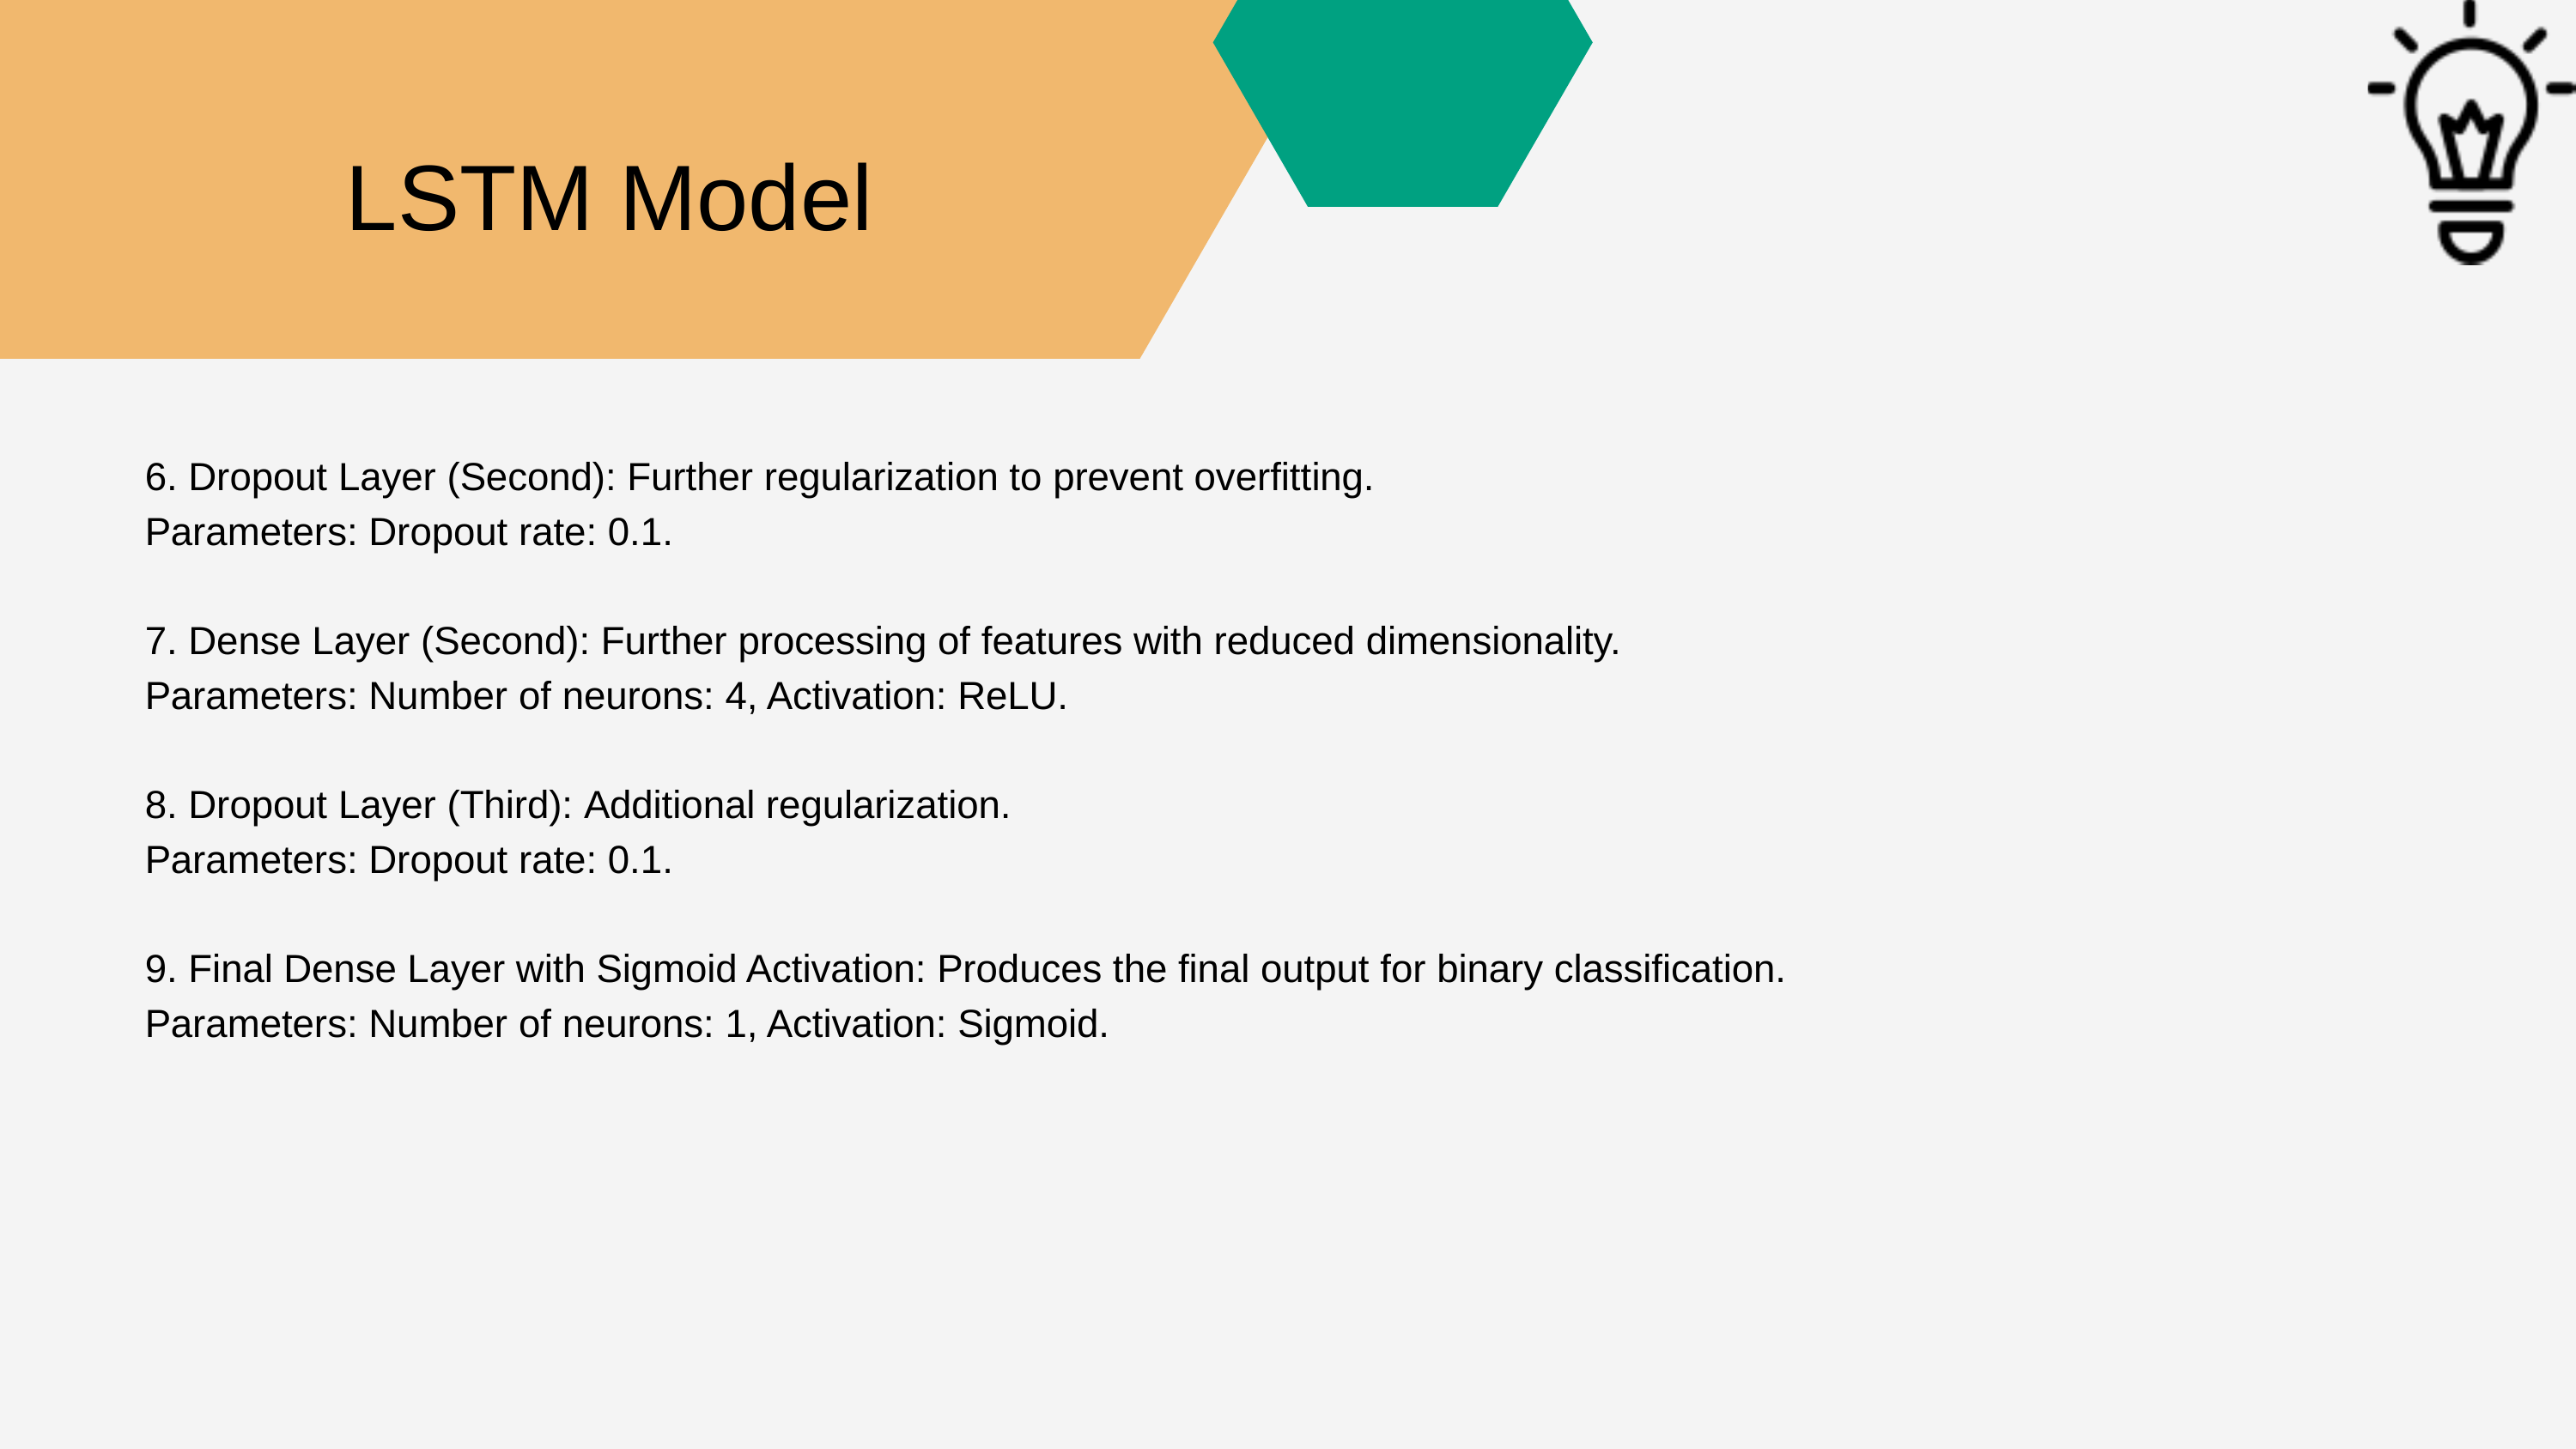

LSTM Model

6. Dropout Layer (Second): Further regularization to prevent overfitting.
Parameters: Dropout rate: 0.1.

7. Dense Layer (Second): Further processing of features with reduced dimensionality.
Parameters: Number of neurons: 4, Activation: ReLU.

8. Dropout Layer (Third): Additional regularization.
Parameters: Dropout rate: 0.1.

9. Final Dense Layer with Sigmoid Activation: Produces the final output for binary classification.
Parameters: Number of neurons: 1, Activation: Sigmoid.